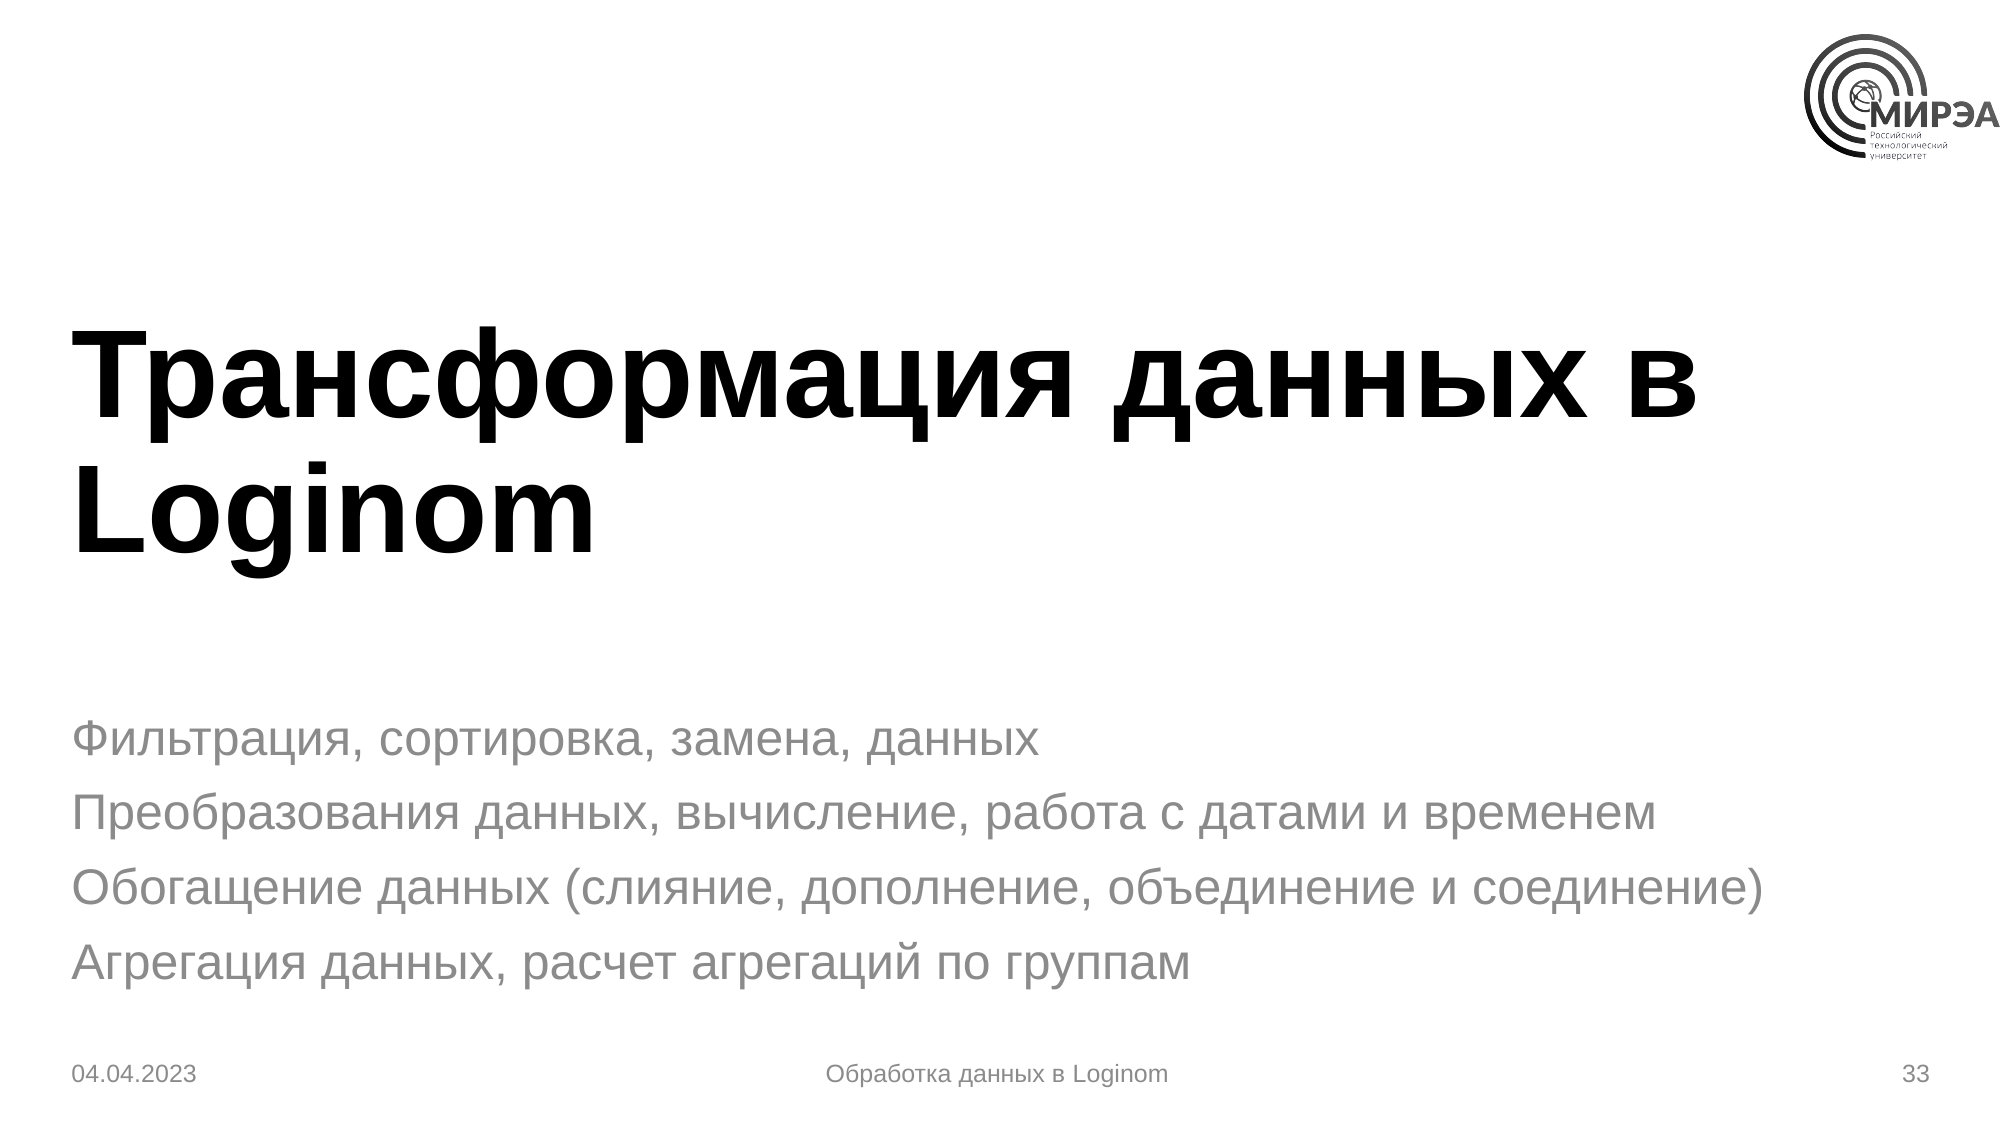

# Трансформация данных в Loginom
Фильтрация, сортировка, замена, данных
Преобразования данных, вычисление, работа с датами и временем
Обогащение данных (слияние, дополнение, объединение и соединение)
Агрегация данных, расчет агрегаций по группам

04.04.2023
33
Обработка данных в Loginom